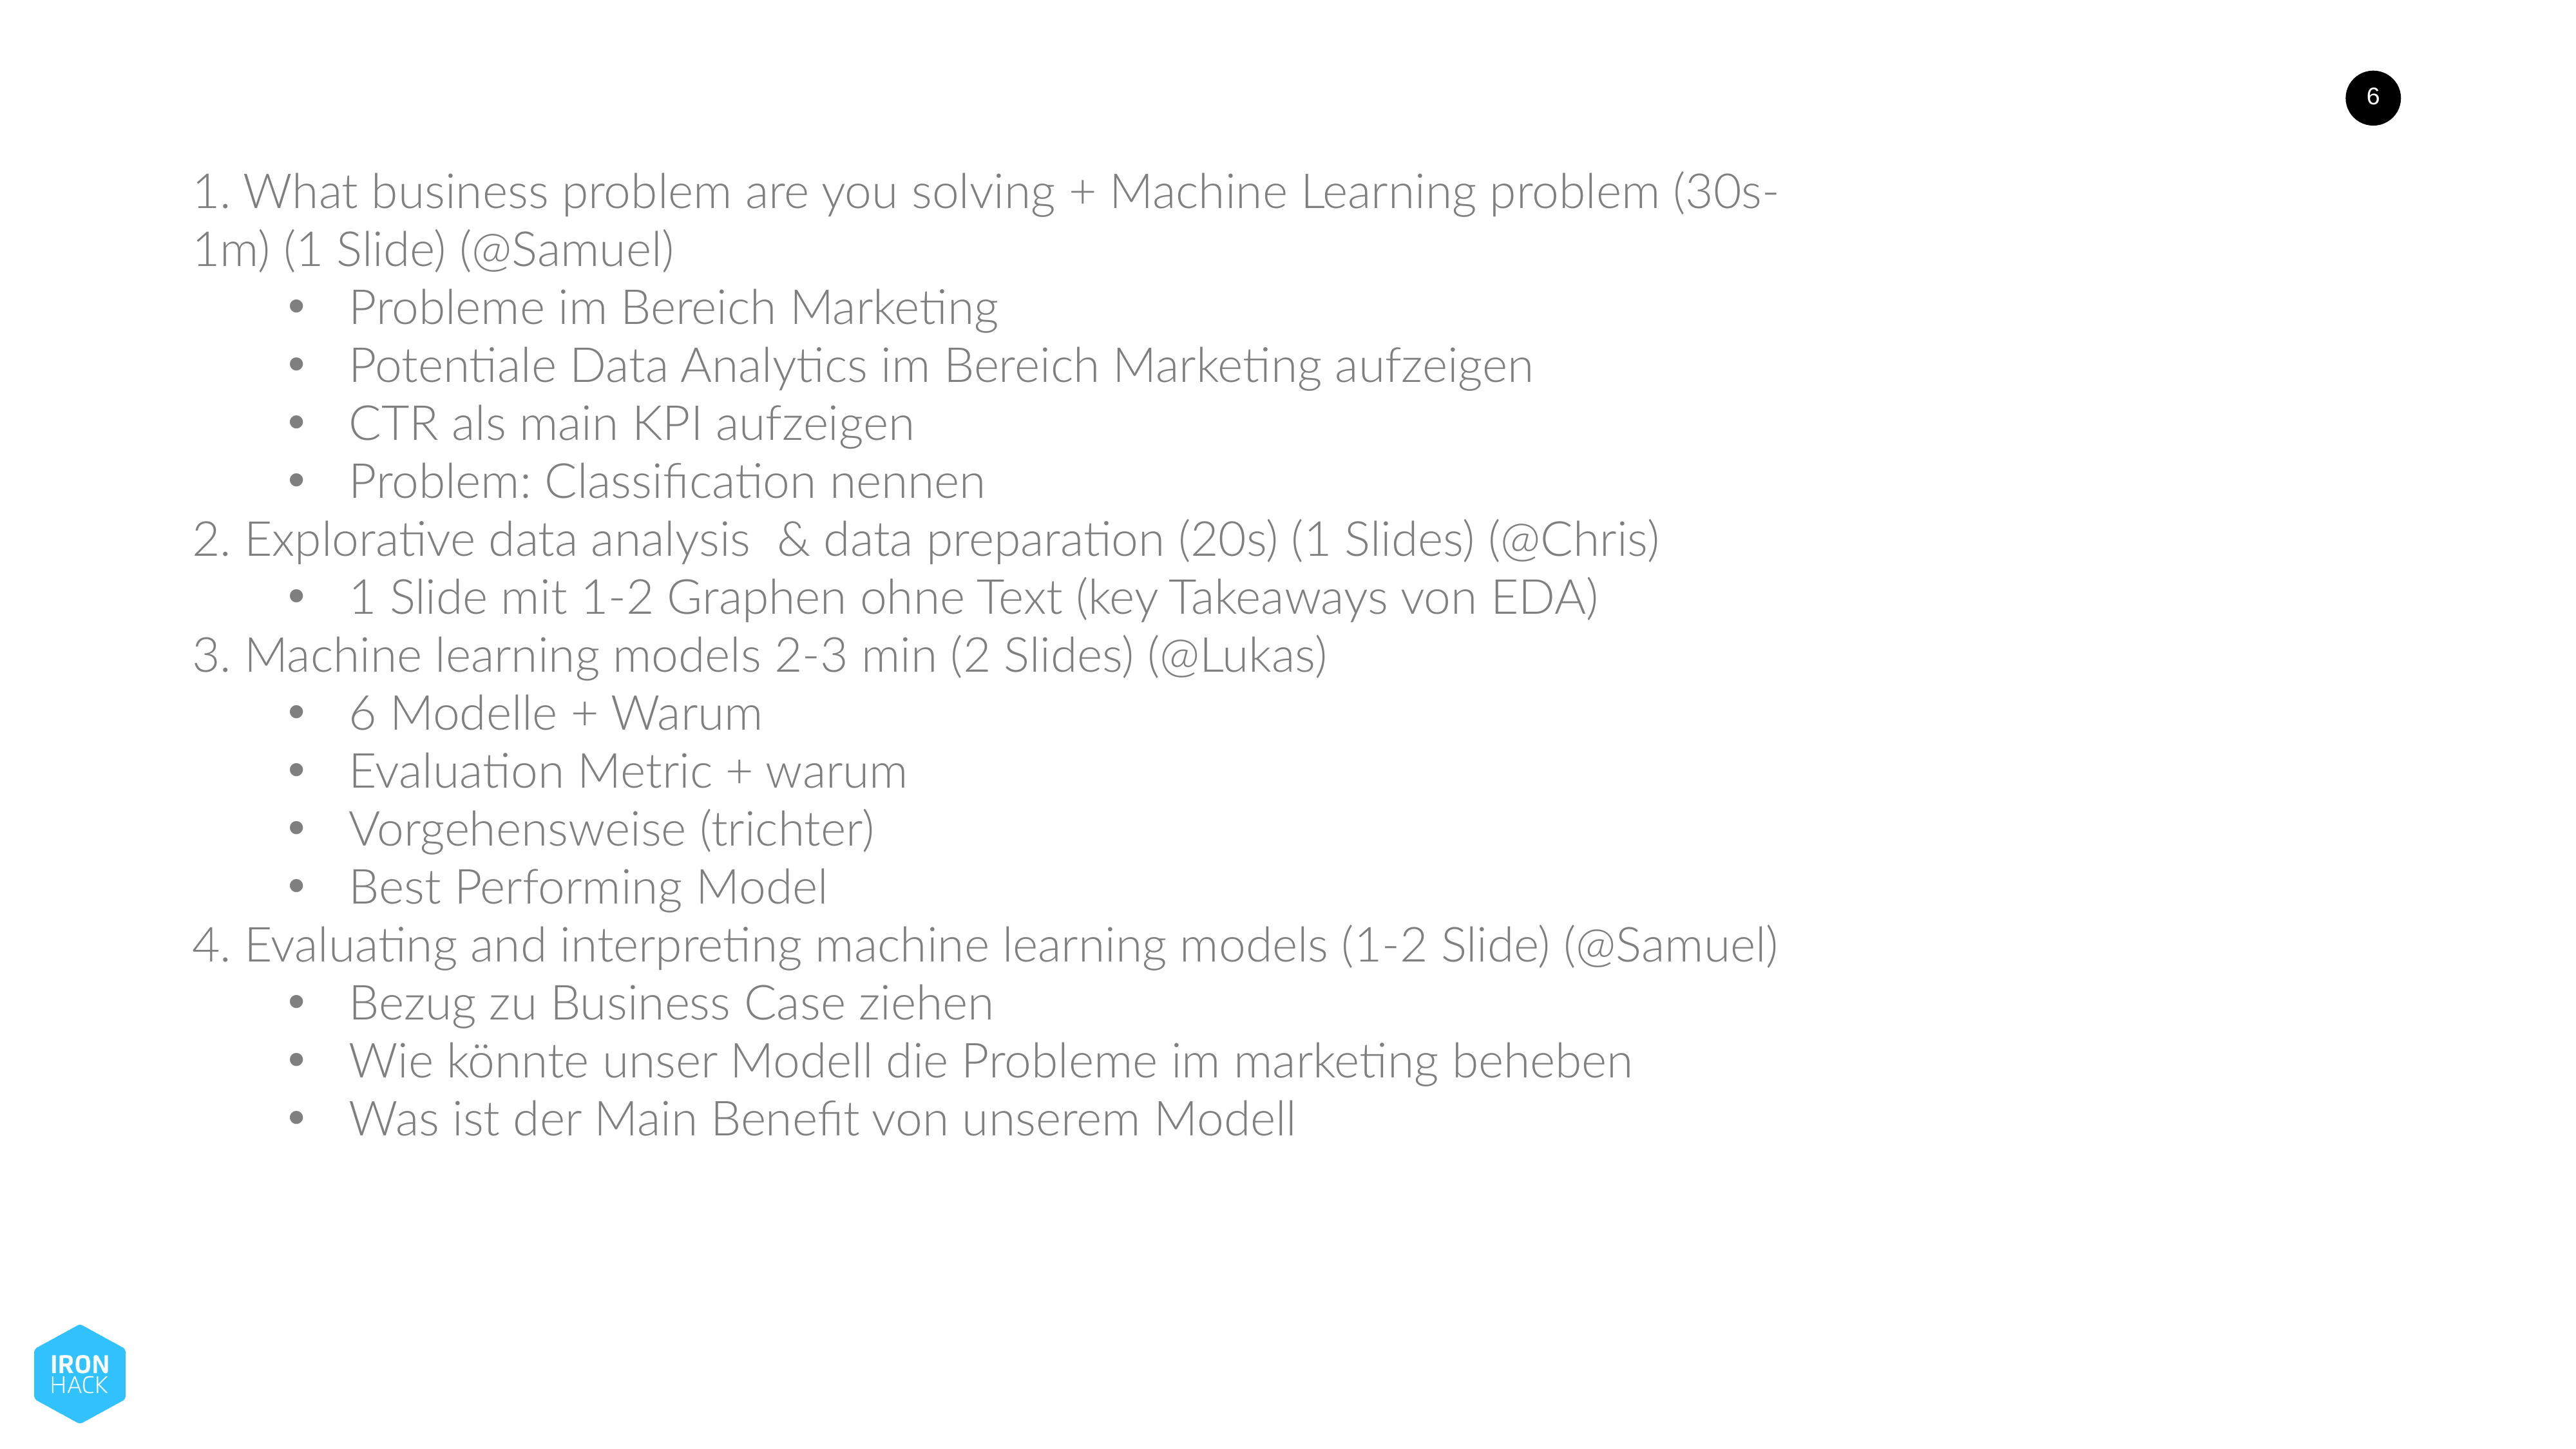

1. What business problem are you solving + Machine Learning problem (30s-1m) (1 Slide) (@Samuel)
Probleme im Bereich Marketing
Potentiale Data Analytics im Bereich Marketing aufzeigen
CTR als main KPI aufzeigen
Problem: Classification nennen
2. Explorative data analysis  & data preparation (20s) (1 Slides) (@Chris)
1 Slide mit 1-2 Graphen ohne Text (key Takeaways von EDA)
3. Machine learning models 2-3 min (2 Slides) (@Lukas)
6 Modelle + Warum
Evaluation Metric + warum
Vorgehensweise (trichter)
Best Performing Model
4. Evaluating and interpreting machine learning models (1-2 Slide) (@Samuel)
Bezug zu Business Case ziehen
Wie könnte unser Modell die Probleme im marketing beheben
Was ist der Main Benefit von unserem Modell